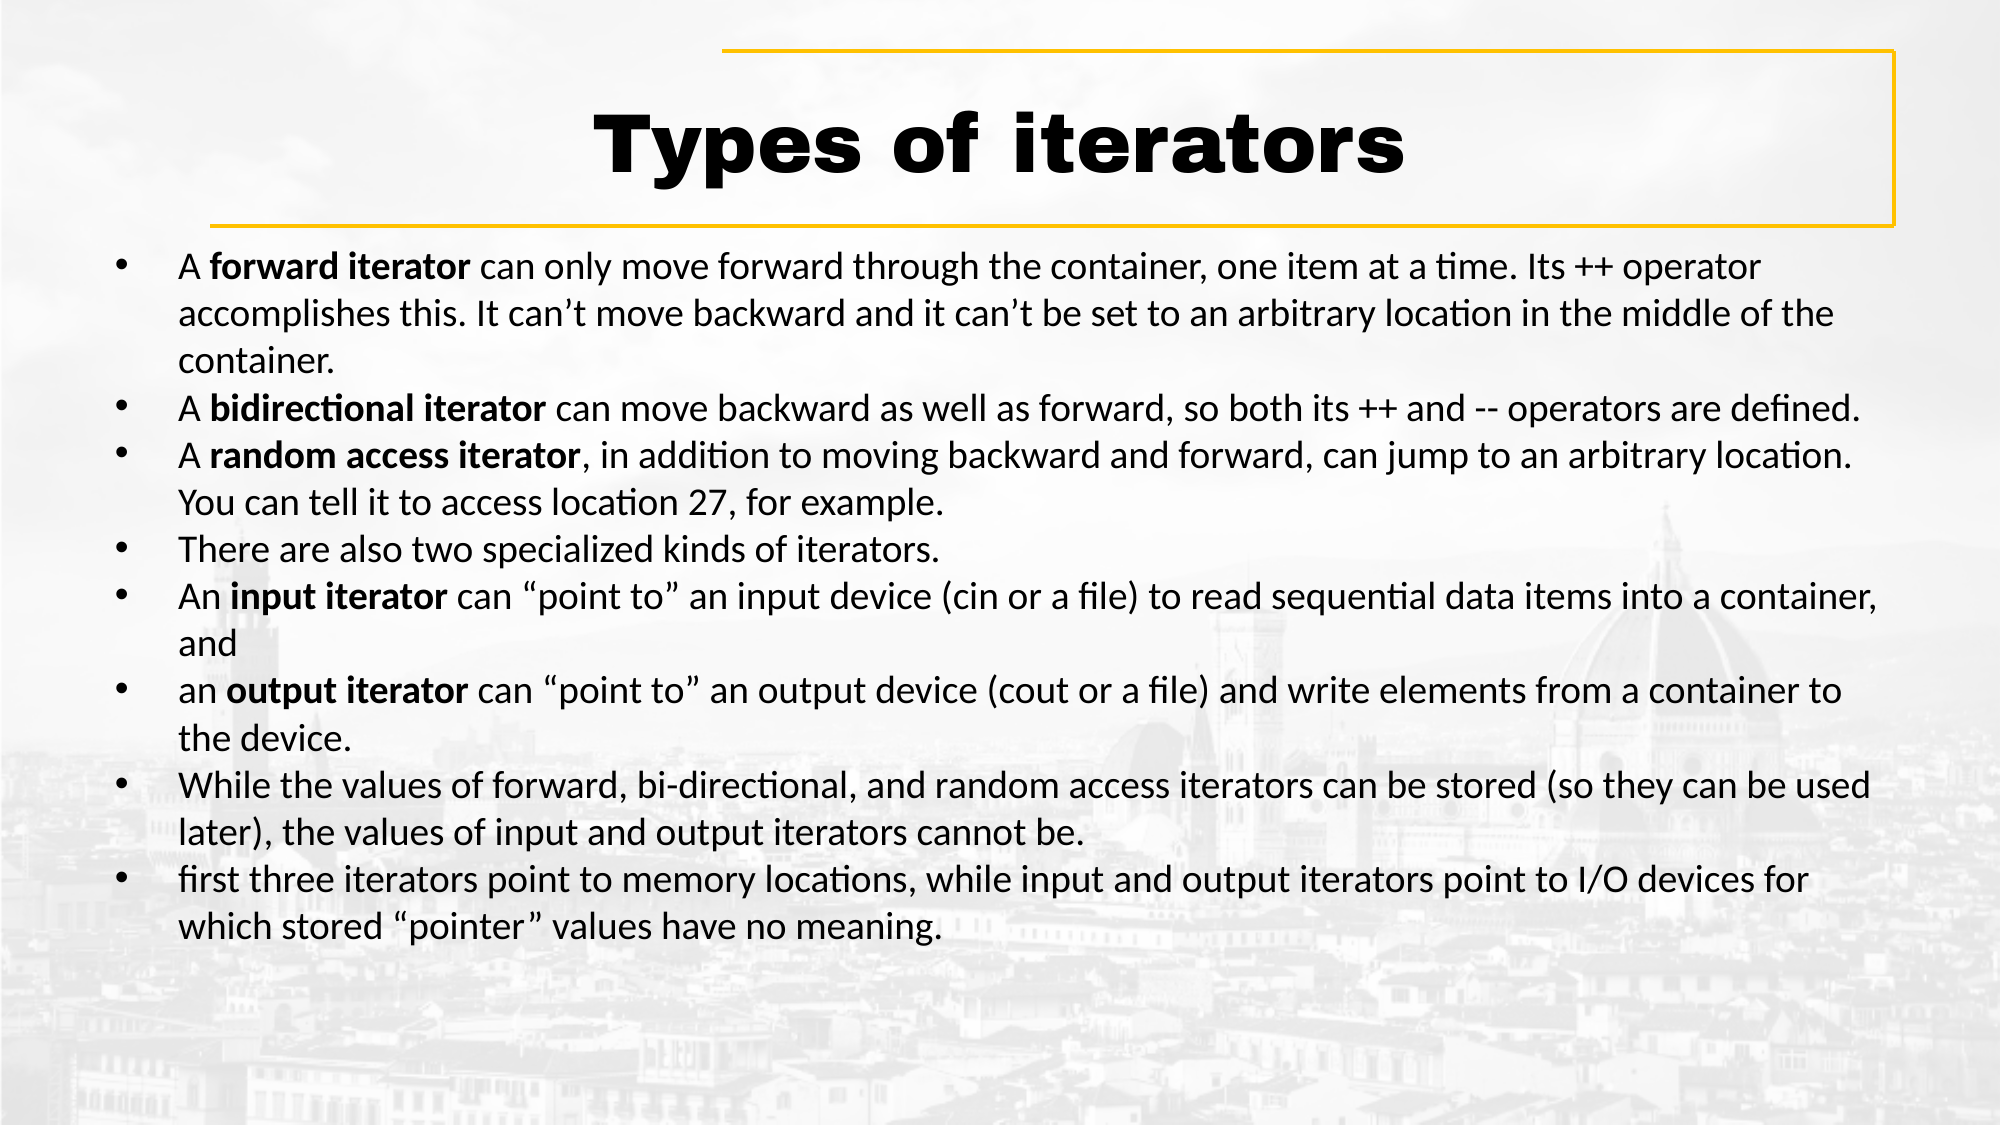

# Types of iterators
A forward iterator can only move forward through the container, one item at a time. Its ++ operator accomplishes this. It can’t move backward and it can’t be set to an arbitrary location in the middle of the container.
A bidirectional iterator can move backward as well as forward, so both its ++ and -- operators are defined.
A random access iterator, in addition to moving backward and forward, can jump to an arbitrary location. You can tell it to access location 27, for example.
There are also two specialized kinds of iterators.
An input iterator can “point to” an input device (cin or a file) to read sequential data items into a container, and
an output iterator can “point to” an output device (cout or a file) and write elements from a container to the device.
While the values of forward, bi-directional, and random access iterators can be stored (so they can be used later), the values of input and output iterators cannot be.
first three iterators point to memory locations, while input and output iterators point to I/O devices for which stored “pointer” values have no meaning.